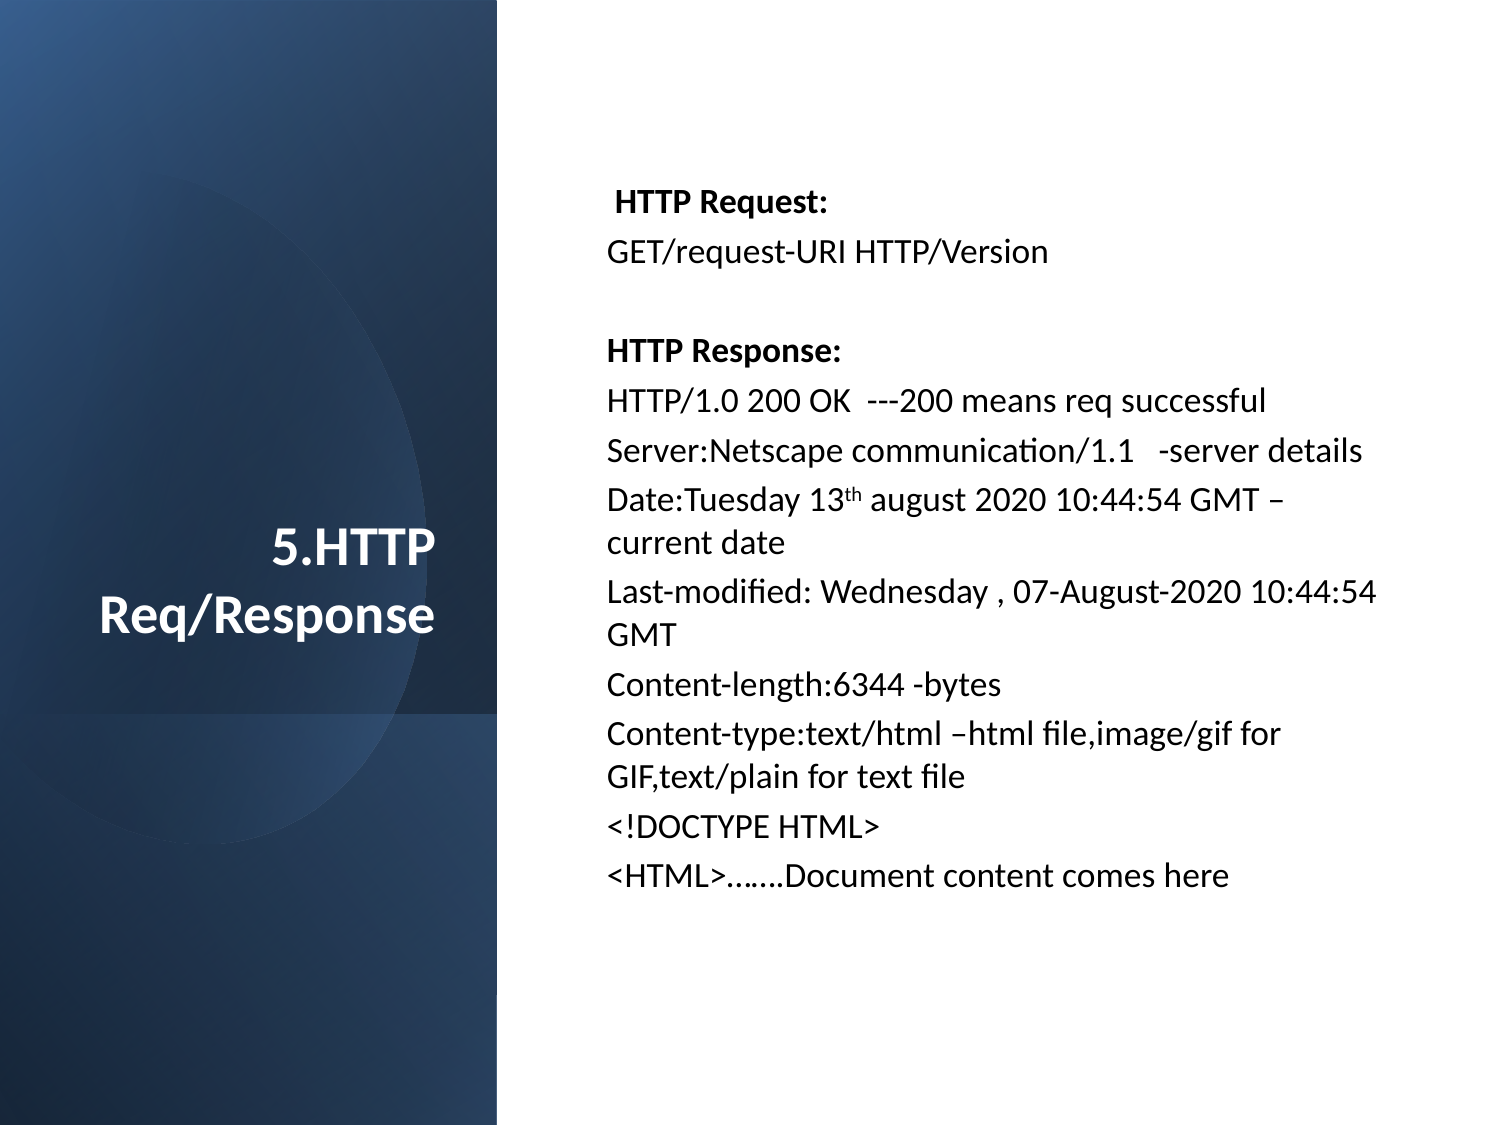

# 5.HTTP Req/Response
 HTTP Request:
GET/request-URI HTTP/Version

HTTP Response:
HTTP/1.0 200 OK  ---200 means req successful
Server:Netscape communication/1.1   -server details
Date:Tuesday 13th august 2020 10:44:54 GMT –current date
Last-modified: Wednesday , 07-August-2020 10:44:54 GMT
Content-length:6344 -bytes
Content-type:text/html –html file,image/gif for GIF,text/plain for text file
<!DOCTYPE HTML>
<HTML>…….Document content comes here